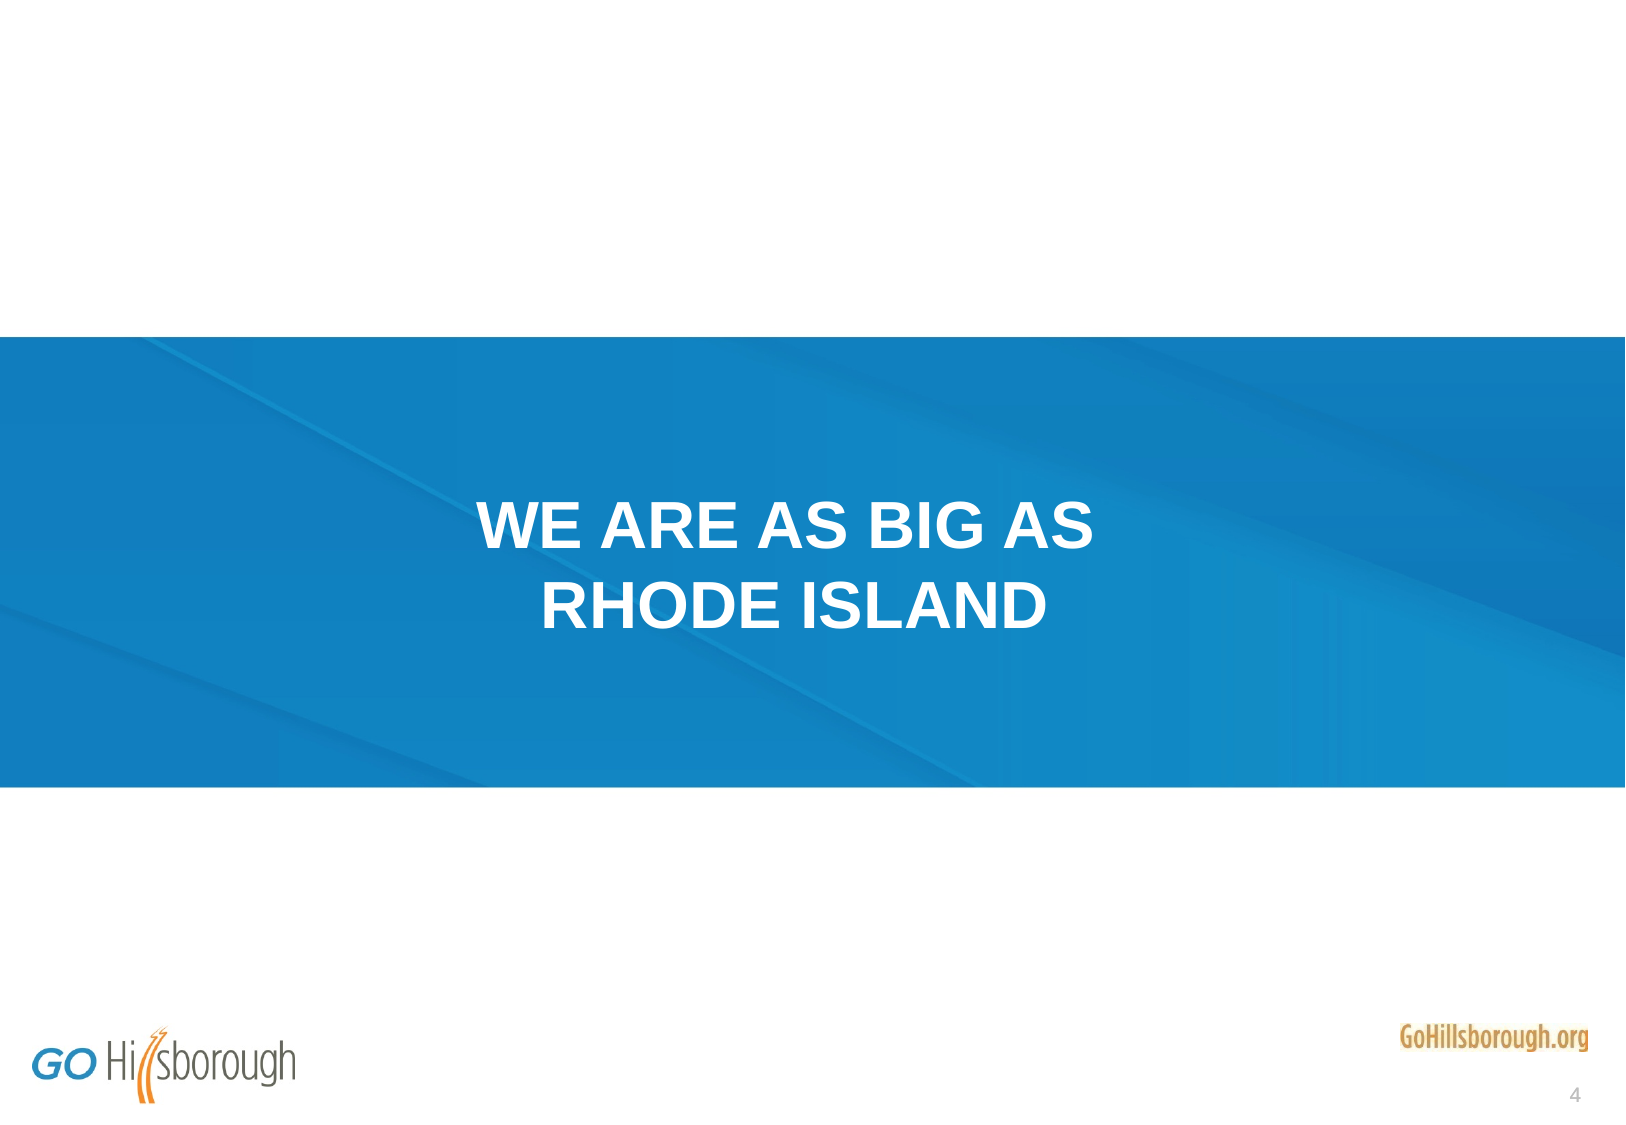

# WE ARE AS BIG AS RHODE ISLAND